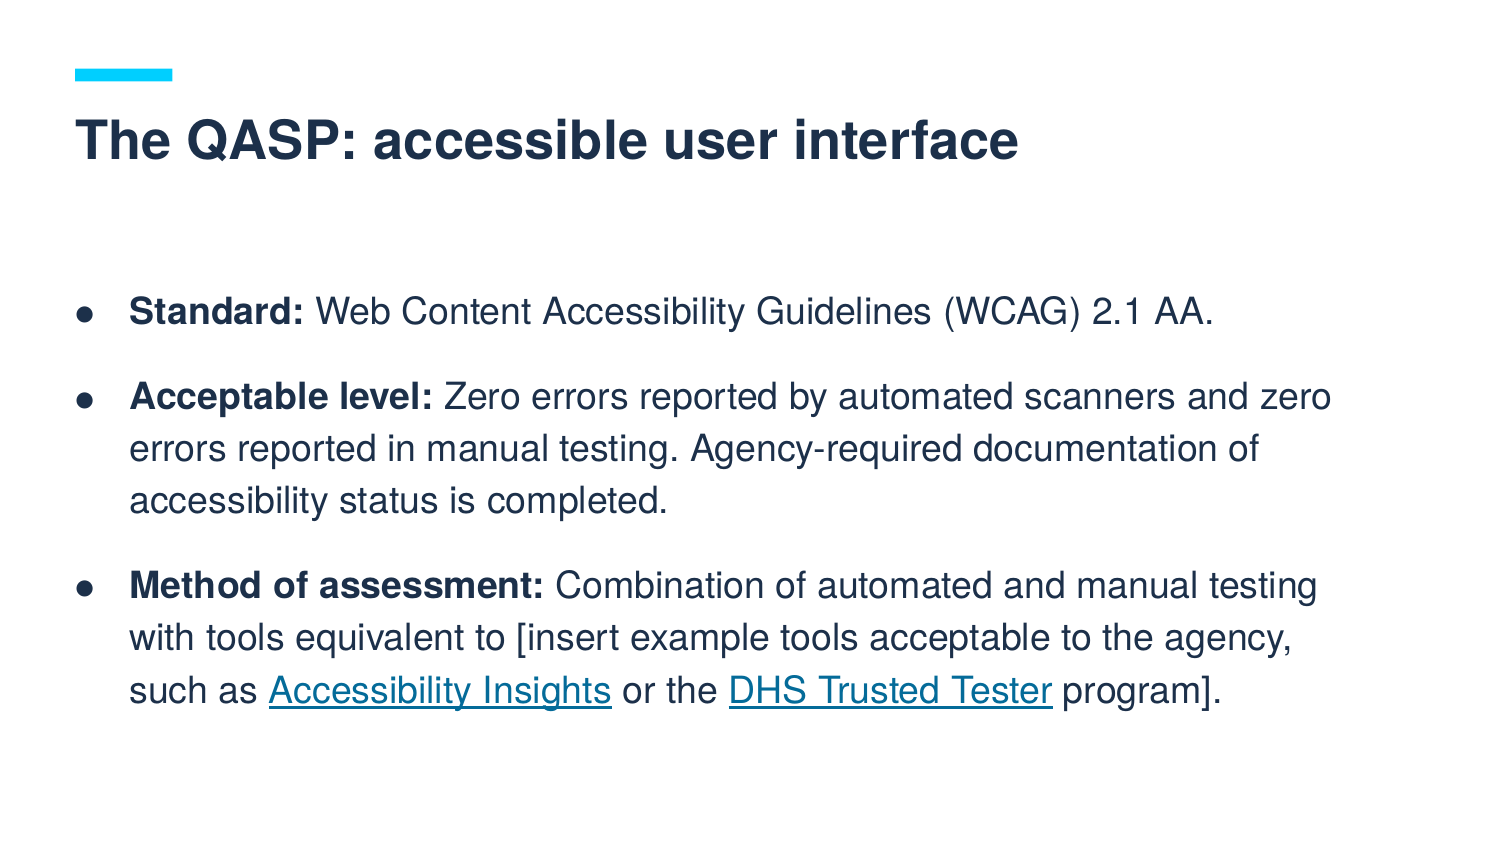

The QASP: accessible user interface
Standard: Web Content Accessibility Guidelines (WCAG) 2.1 AA.
Acceptable level: Zero errors reported by automated scanners and zero errors reported in manual testing. Agency-required documentation of accessibility status is completed.
Method of assessment: Combination of automated and manual testing with tools equivalent to [insert example tools acceptable to the agency, such as Accessibility Insights or the DHS Trusted Tester program].